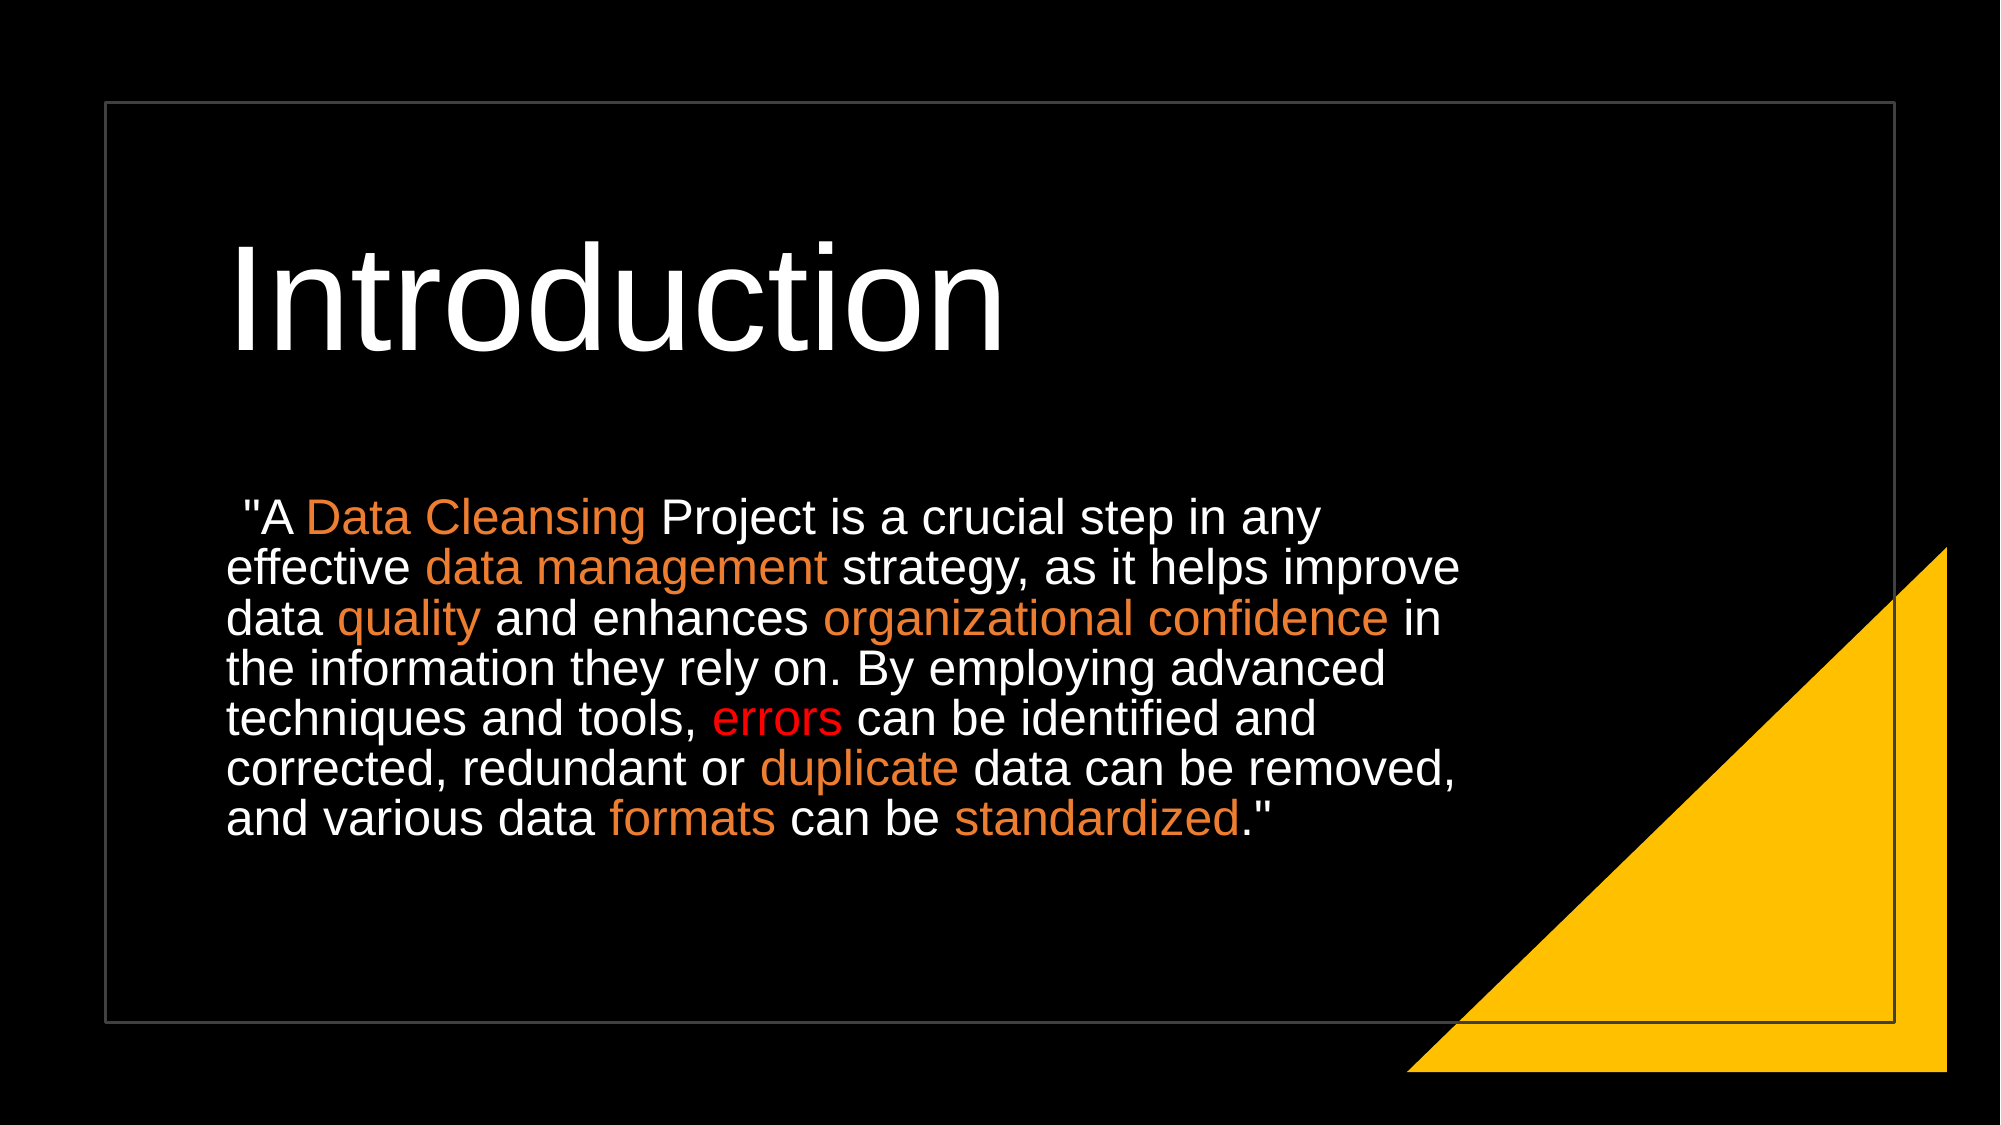

Introduction
"A Data Cleansing Project is a crucial step in any effective data management strategy, as it helps improve data quality and enhances organizational confidence in the information they rely on. By employing advanced techniques and tools, errors can be identified and corrected, redundant or duplicate data can be removed, and various data formats can be standardized."